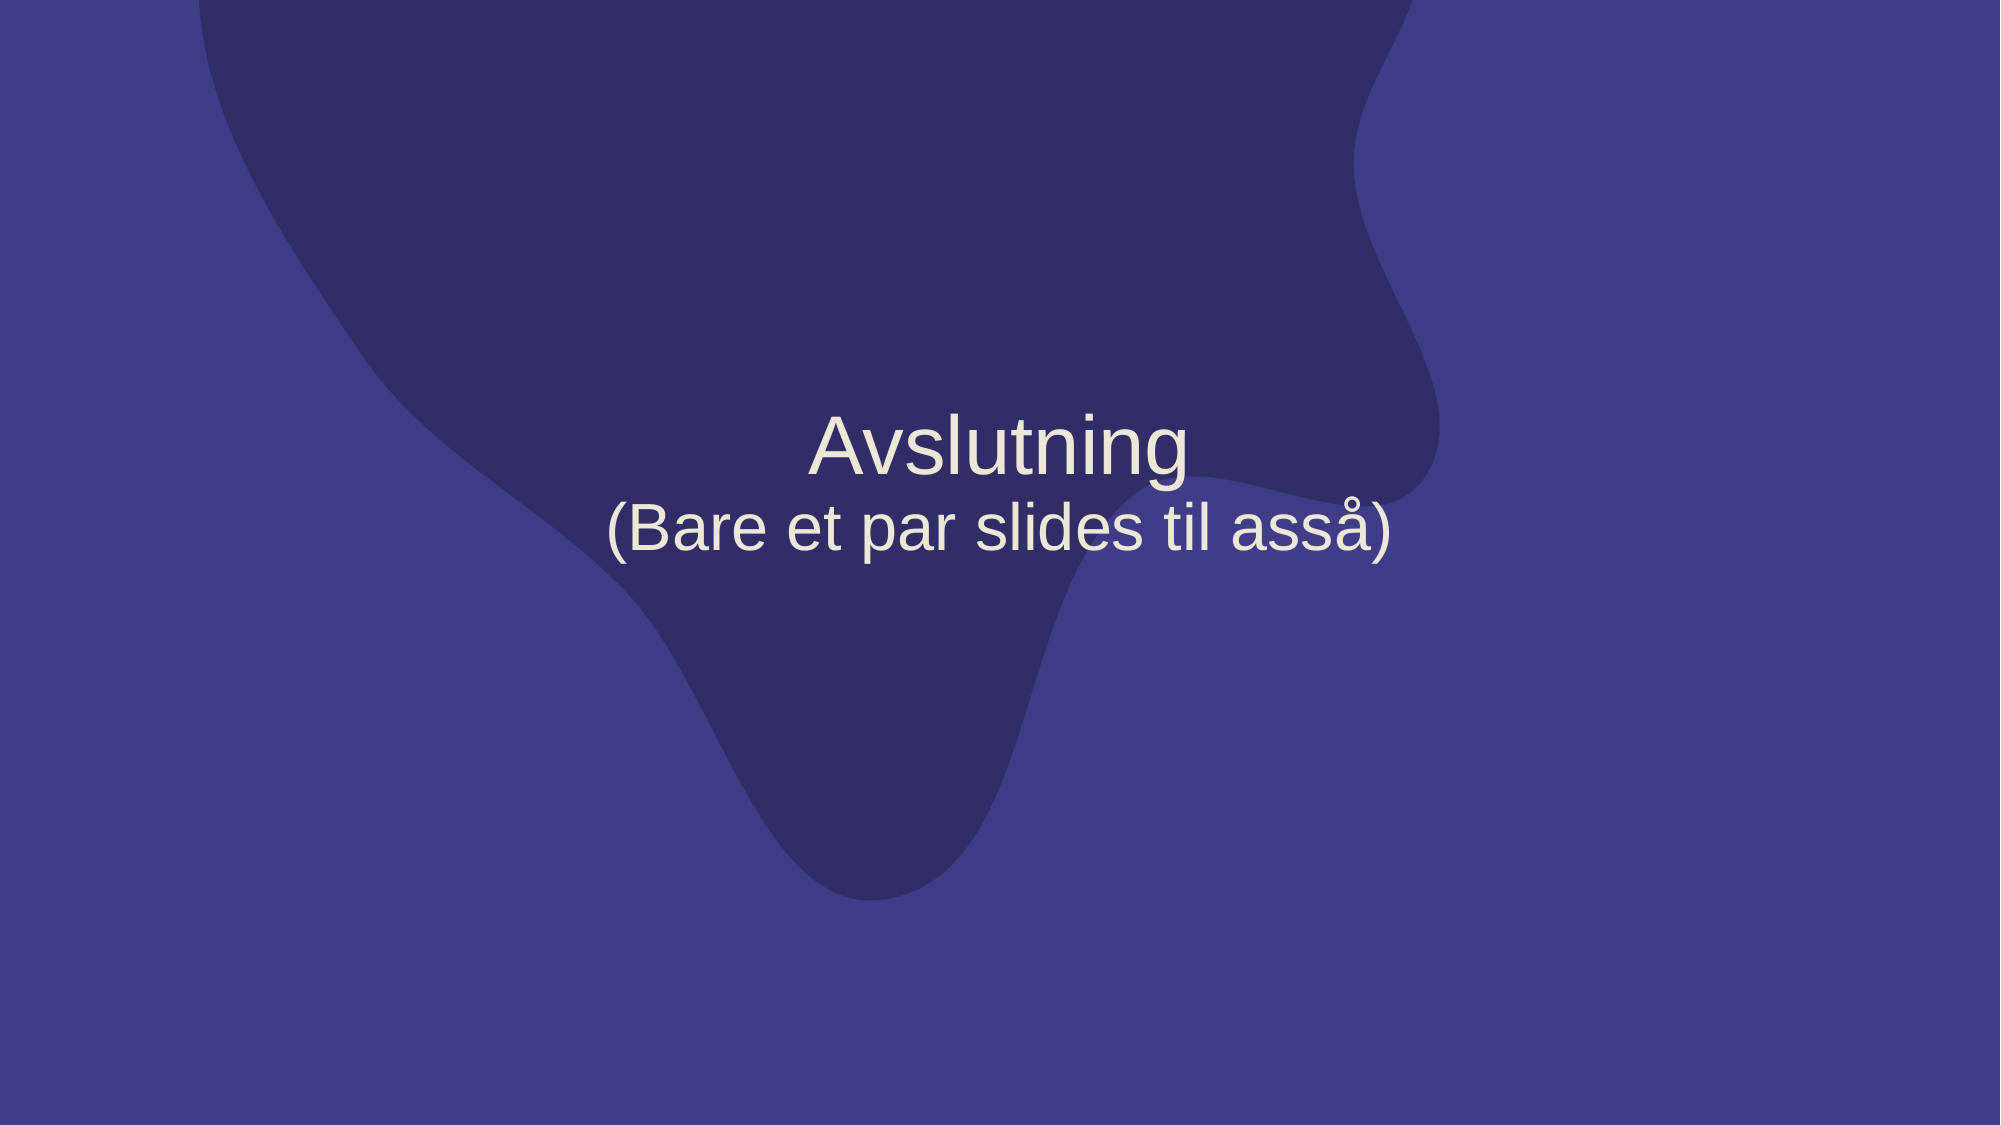

# Avslutning (Bare et par slides til asså)